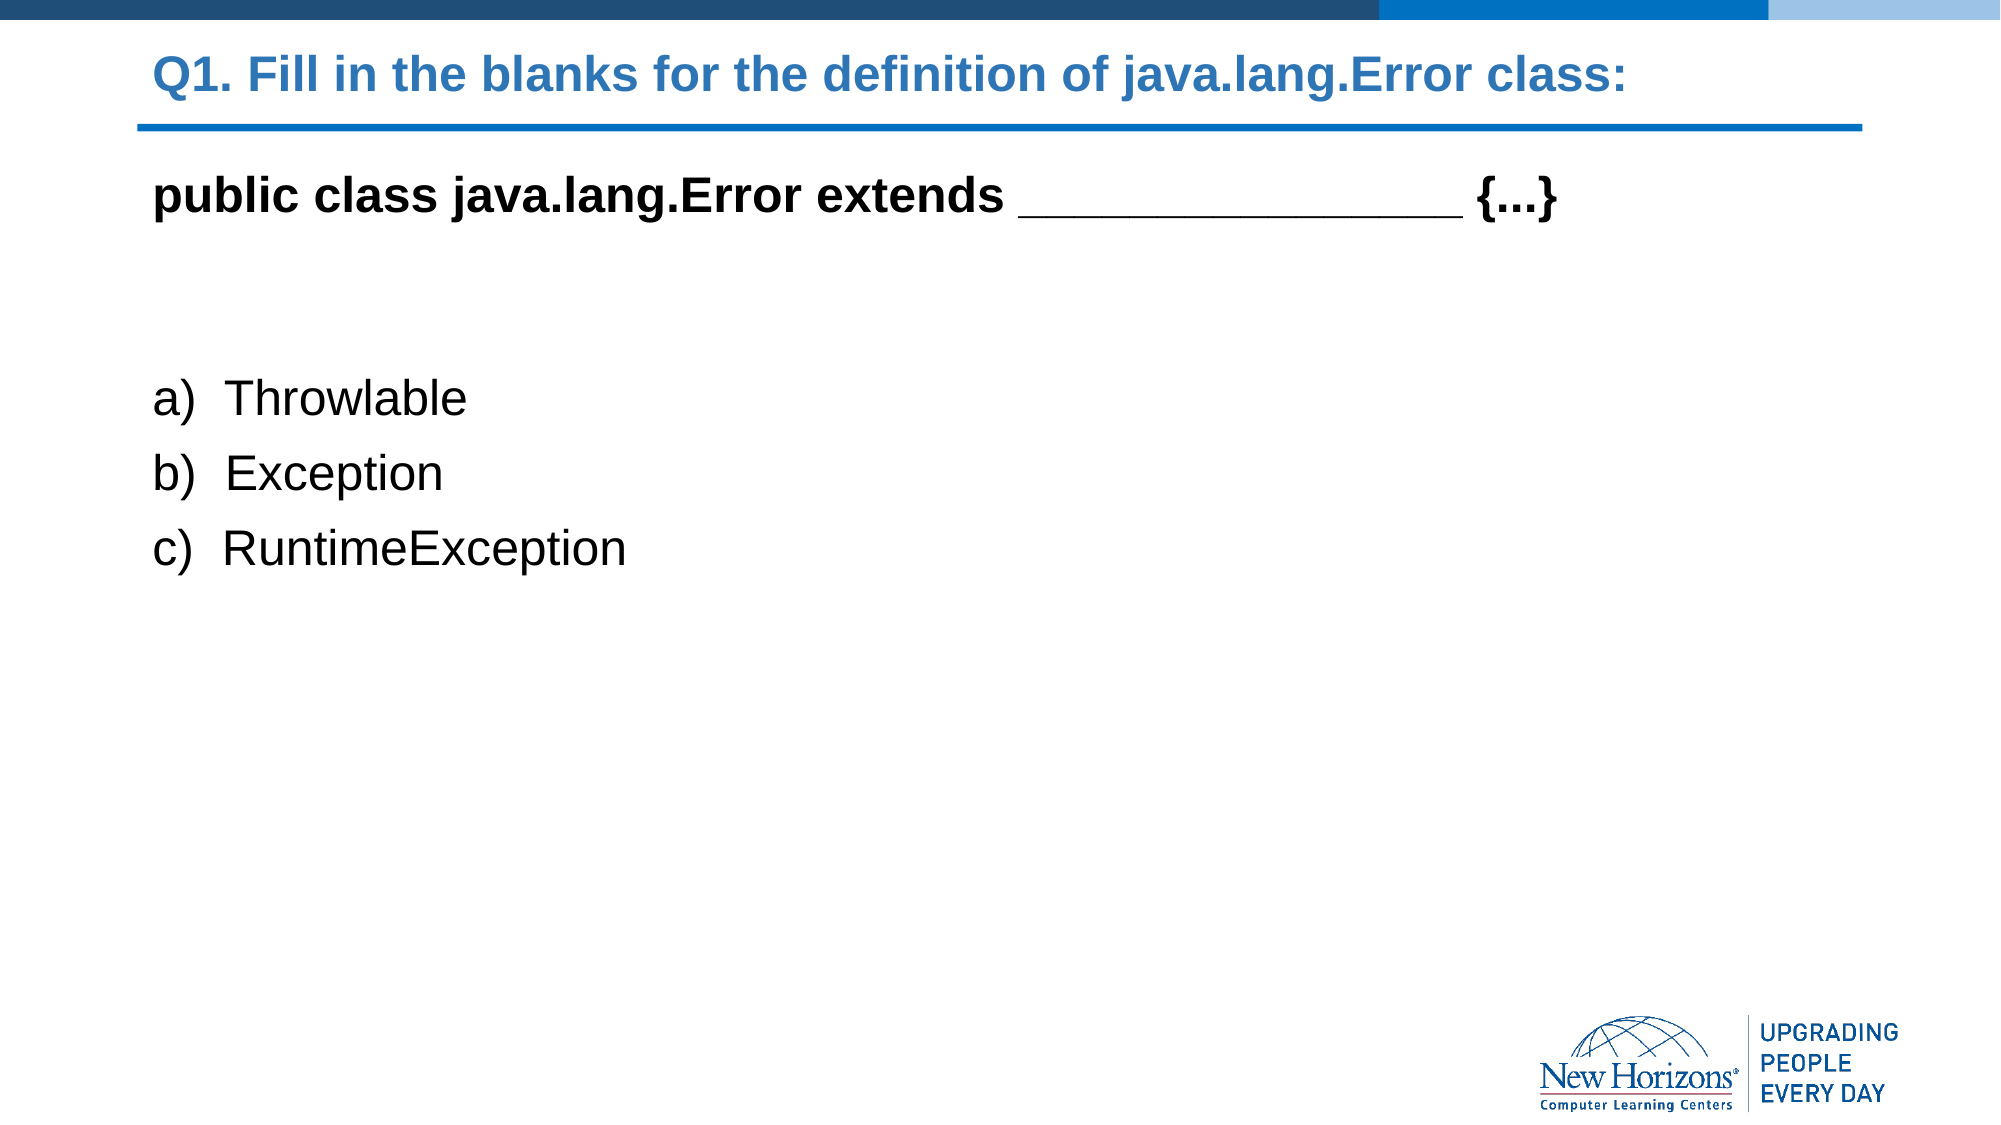

# Q1. Fill in the blanks for the definition of java.lang.Error class:
public class java.lang.Error extends ________________ {...}

a)  Throwlable
b)  Exception
c)  RuntimeException